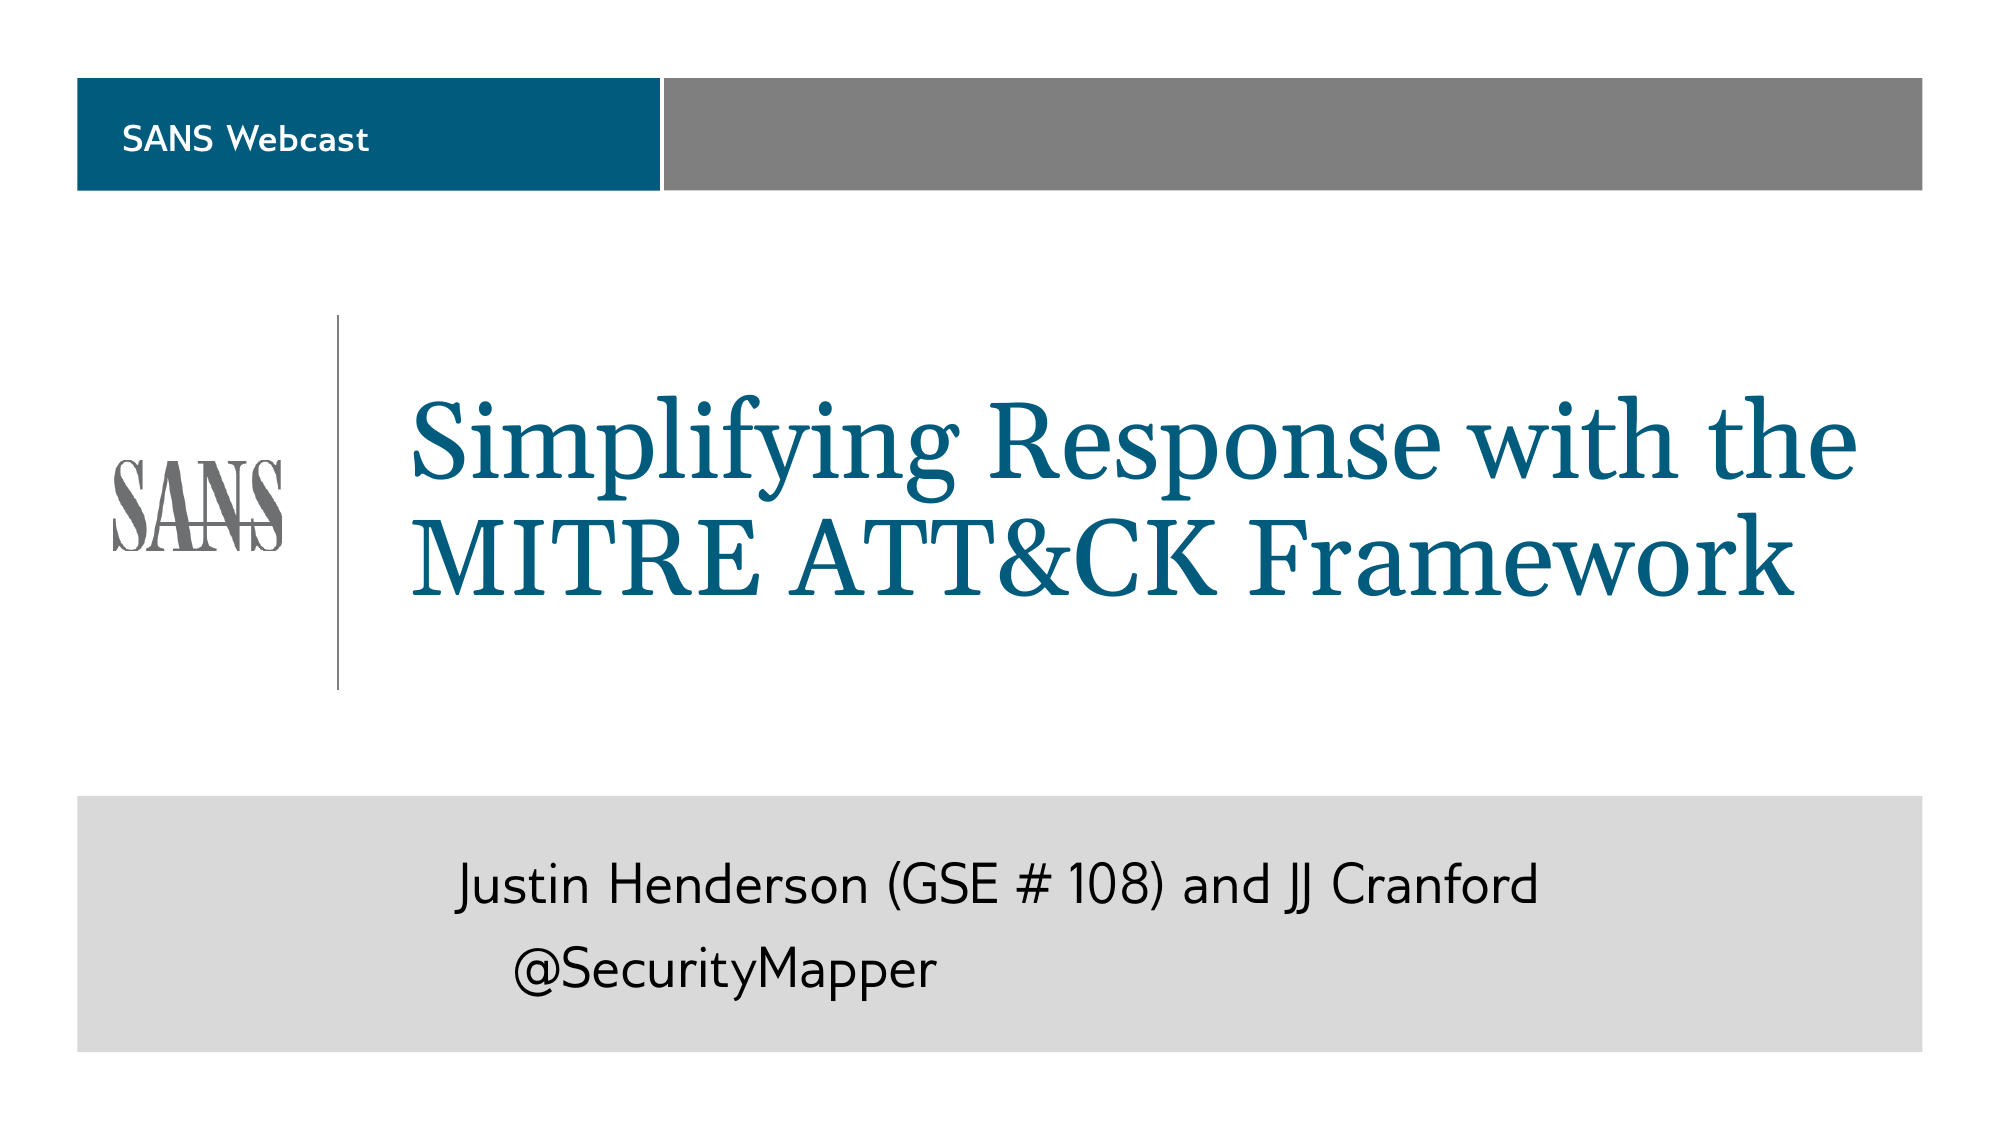

# SANS Webcast

Simplifying Response with the MITRE ATT&CK Framework
Justin Henderson (GSE # 108) and JJ Cranford
@SecurityMapper		 	            .